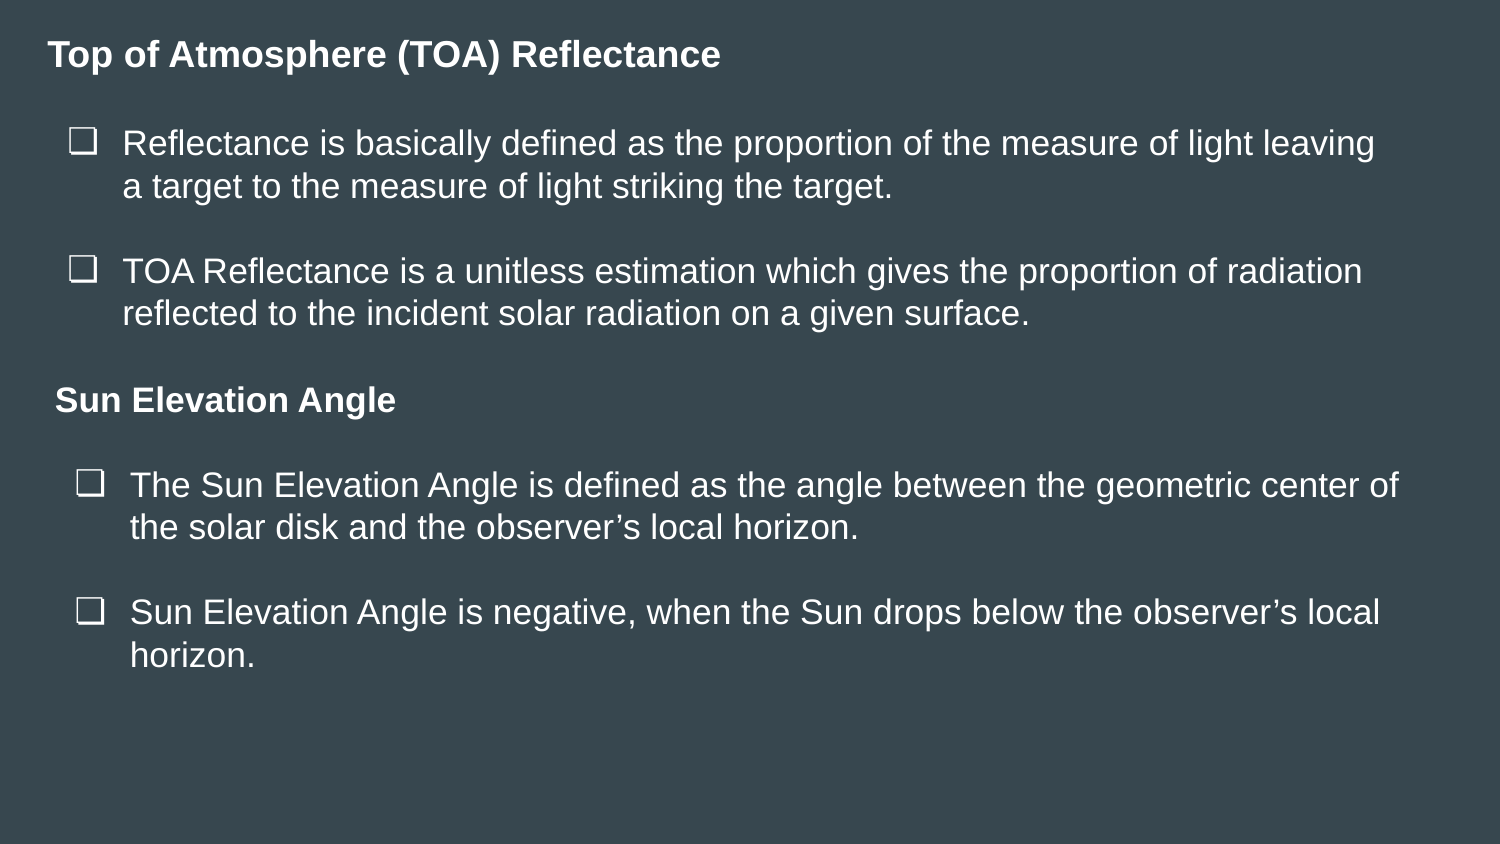

Top of Atmosphere (TOA) Reflectance

Reflectance is basically defined as the proportion of the measure of light leaving a target to the measure of light striking the target.

TOA Reflectance is a unitless estimation which gives the proportion of radiation reflected to the incident solar radiation on a given surface.

Sun Elevation Angle

The Sun Elevation Angle is defined as the angle between the geometric center of the solar disk and the observer’s local horizon.

Sun Elevation Angle is negative, when the Sun drops below the observer’s local horizon.